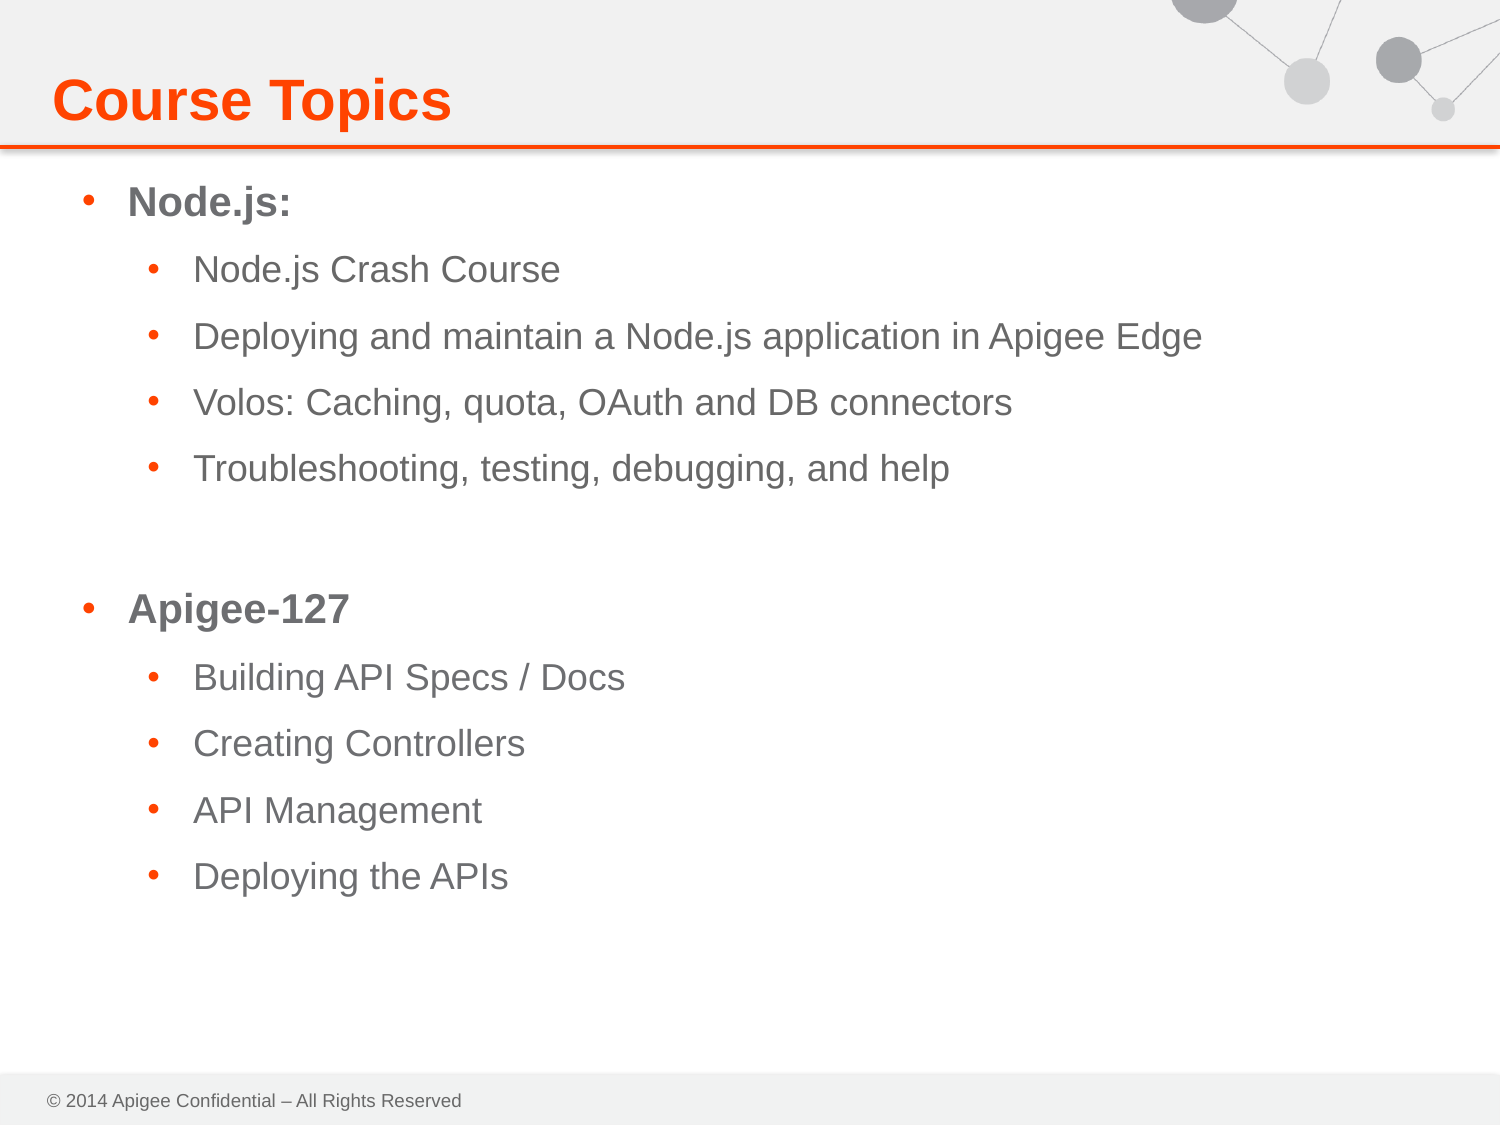

# Course Topics
Node.js:
Node.js Crash Course
Deploying and maintain a Node.js application in Apigee Edge
Volos: Caching, quota, OAuth and DB connectors
Troubleshooting, testing, debugging, and help

Apigee-127
Building API Specs / Docs
Creating Controllers
API Management
Deploying the APIs